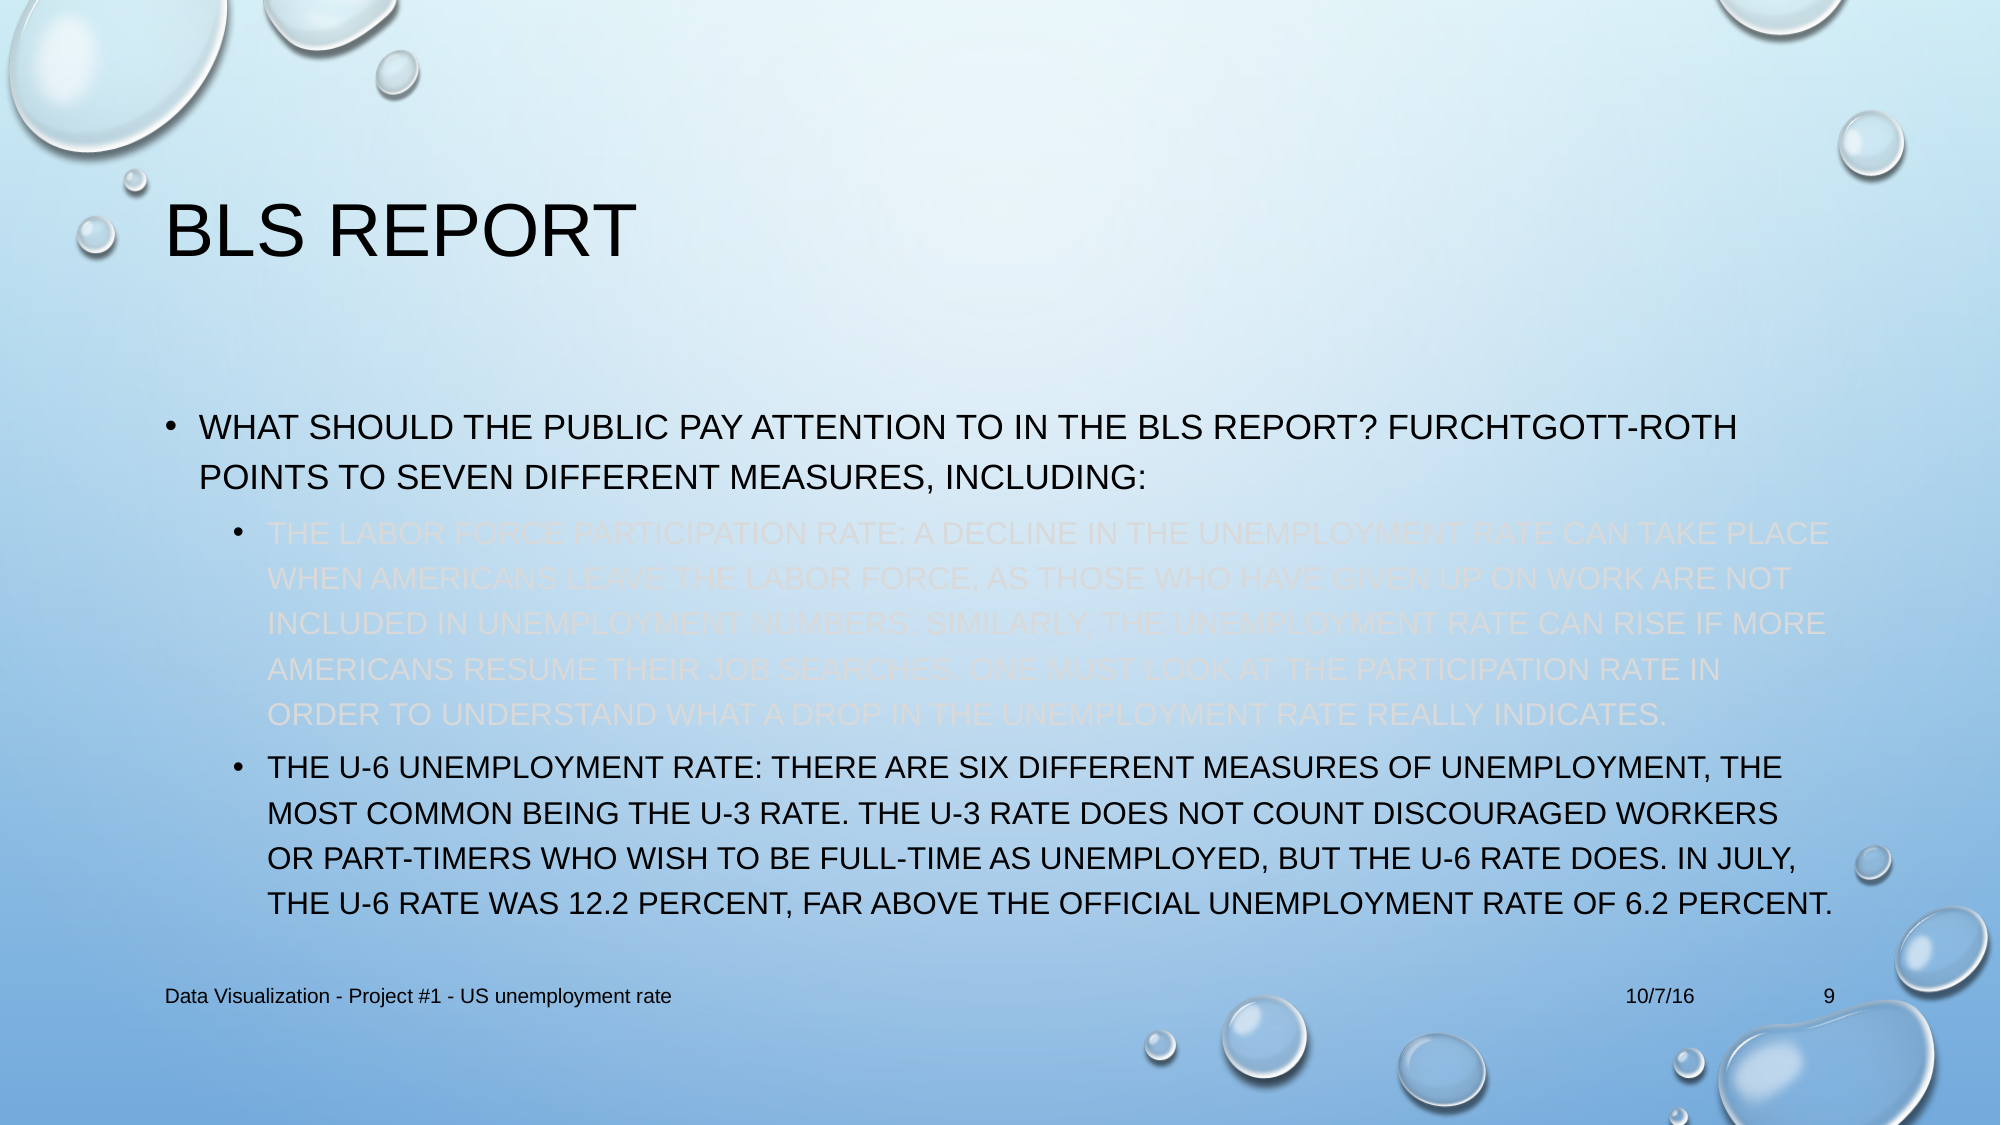

# BLS report
What should the public pay attention to in the BLS report? Furchtgott-Roth points to seven different measures, including:
The labor force participation rate: A decline in the unemployment rate can take place when Americans leave the labor force, as those who have given up on work are not included in unemployment numbers. Similarly, the unemployment rate can rise if more Americans resume their job searches. One must look at the participation rate in order to understand what a drop in the unemployment rate really indicates.
The U-6 unemployment rate: There are six different measures of unemployment, the most common being the U-3 rate. The U-3 rate does not count discouraged workers or part-timers who wish to be full-time as unemployed, but the U-6 rate does. In July, the U-6 rate was 12.2 percent, far above the official unemployment rate of 6.2 percent.
Data Visualization - Project #1 - US unemployment rate
10/7/16
9